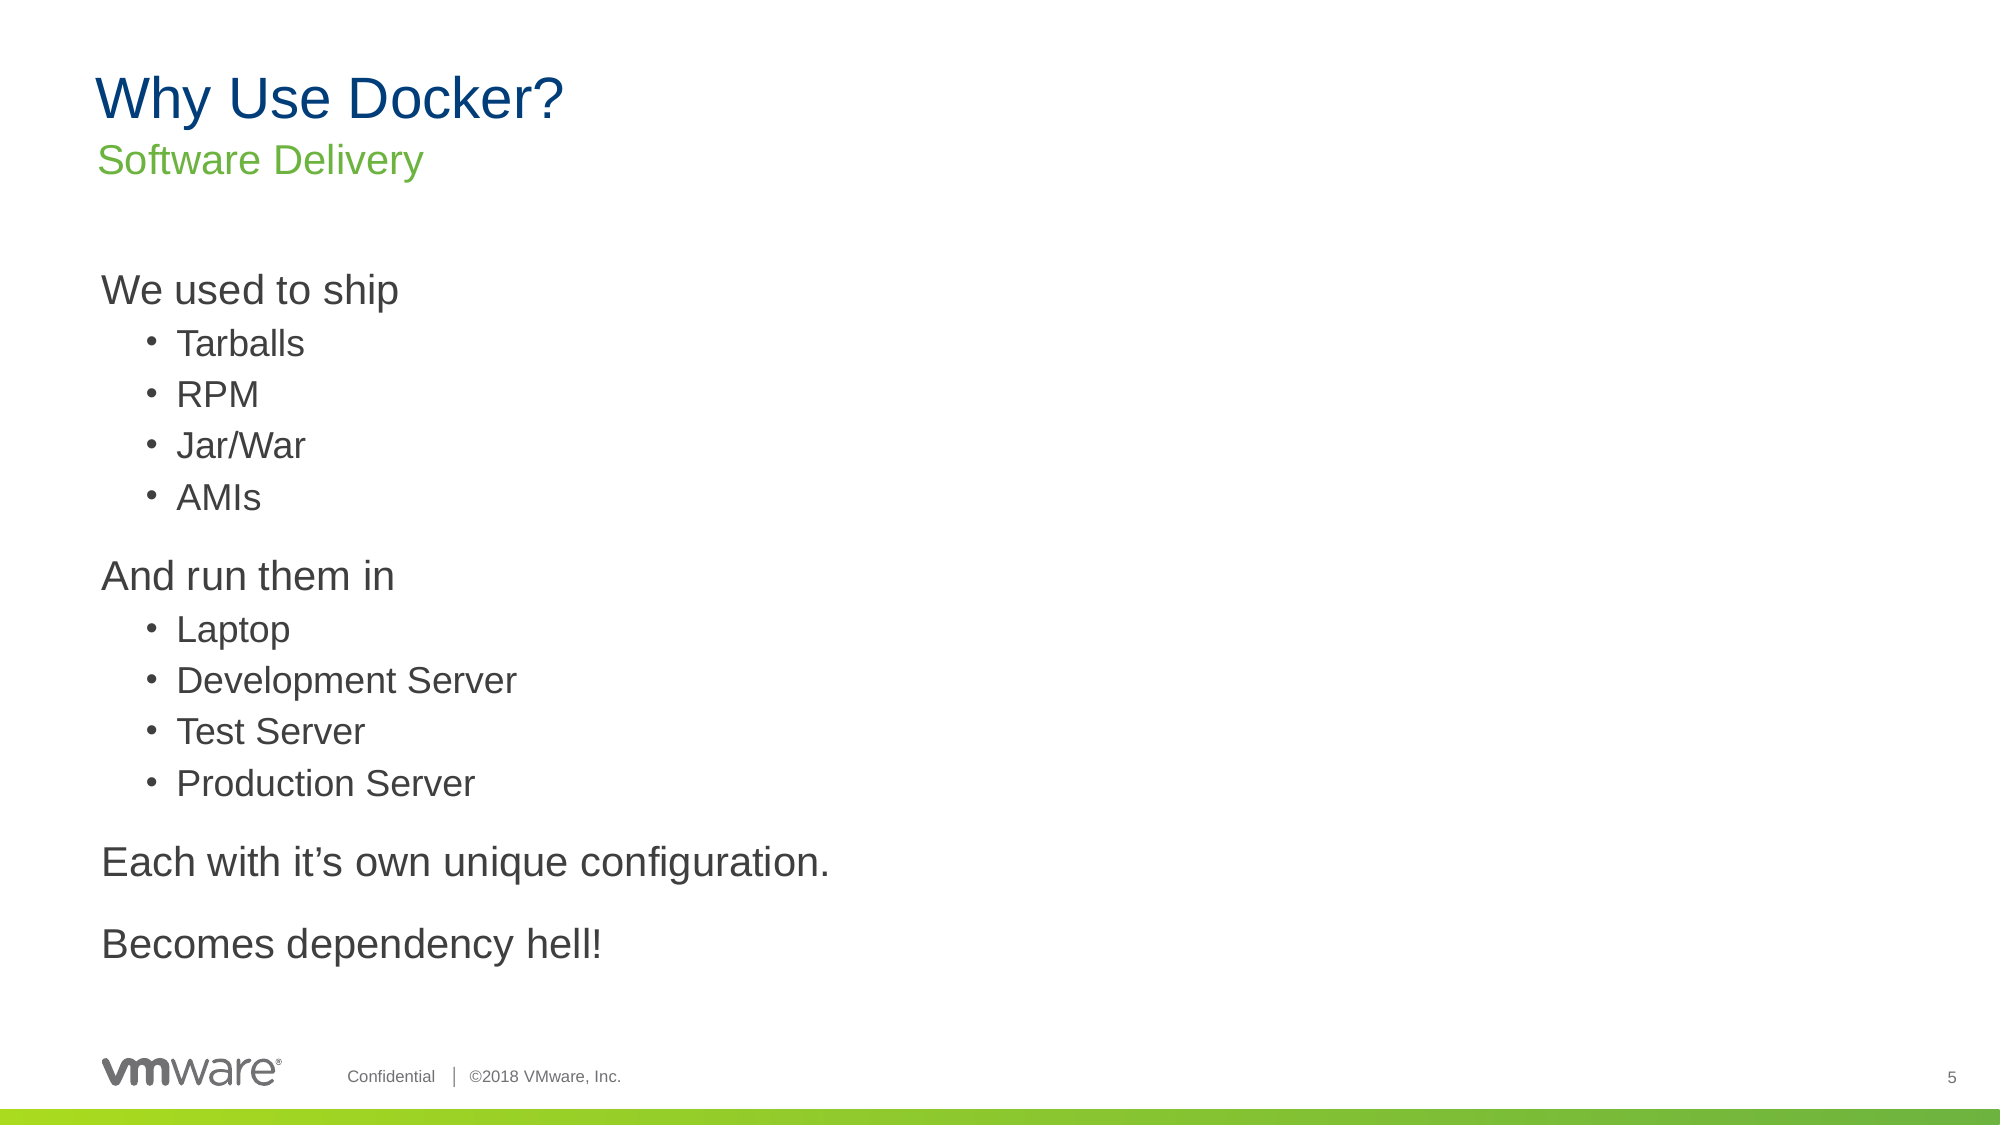

# Why Use Docker?
Software Delivery
We used to ship
Tarballs
RPM
Jar/War
AMIs
And run them in
Laptop
Development Server
Test Server
Production Server
Each with it’s own unique configuration.
Becomes dependency hell!